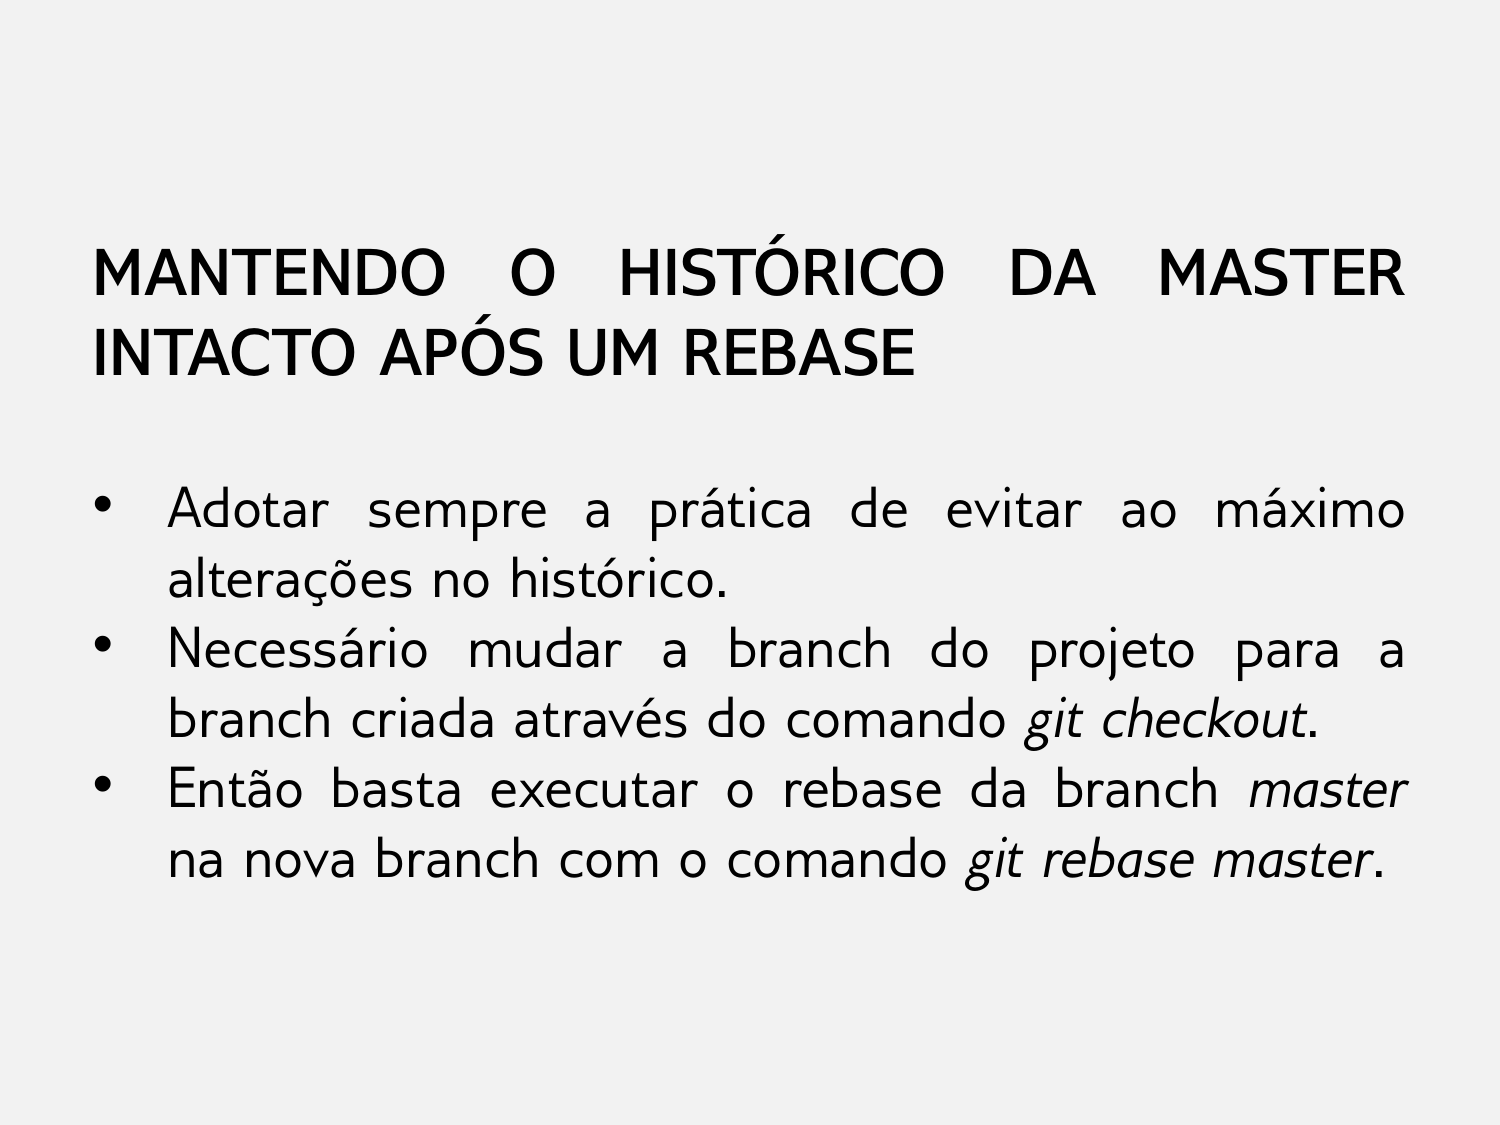

MANTENDO O HISTÓRICO DA MASTER INTACTO APÓS UM REBASE

Adotar sempre a prática de evitar ao máximo alterações no histórico.
Necessário mudar a branch do projeto para a branch criada através do comando git checkout.
Então basta executar o rebase da branch master na nova branch com o comando git rebase master.